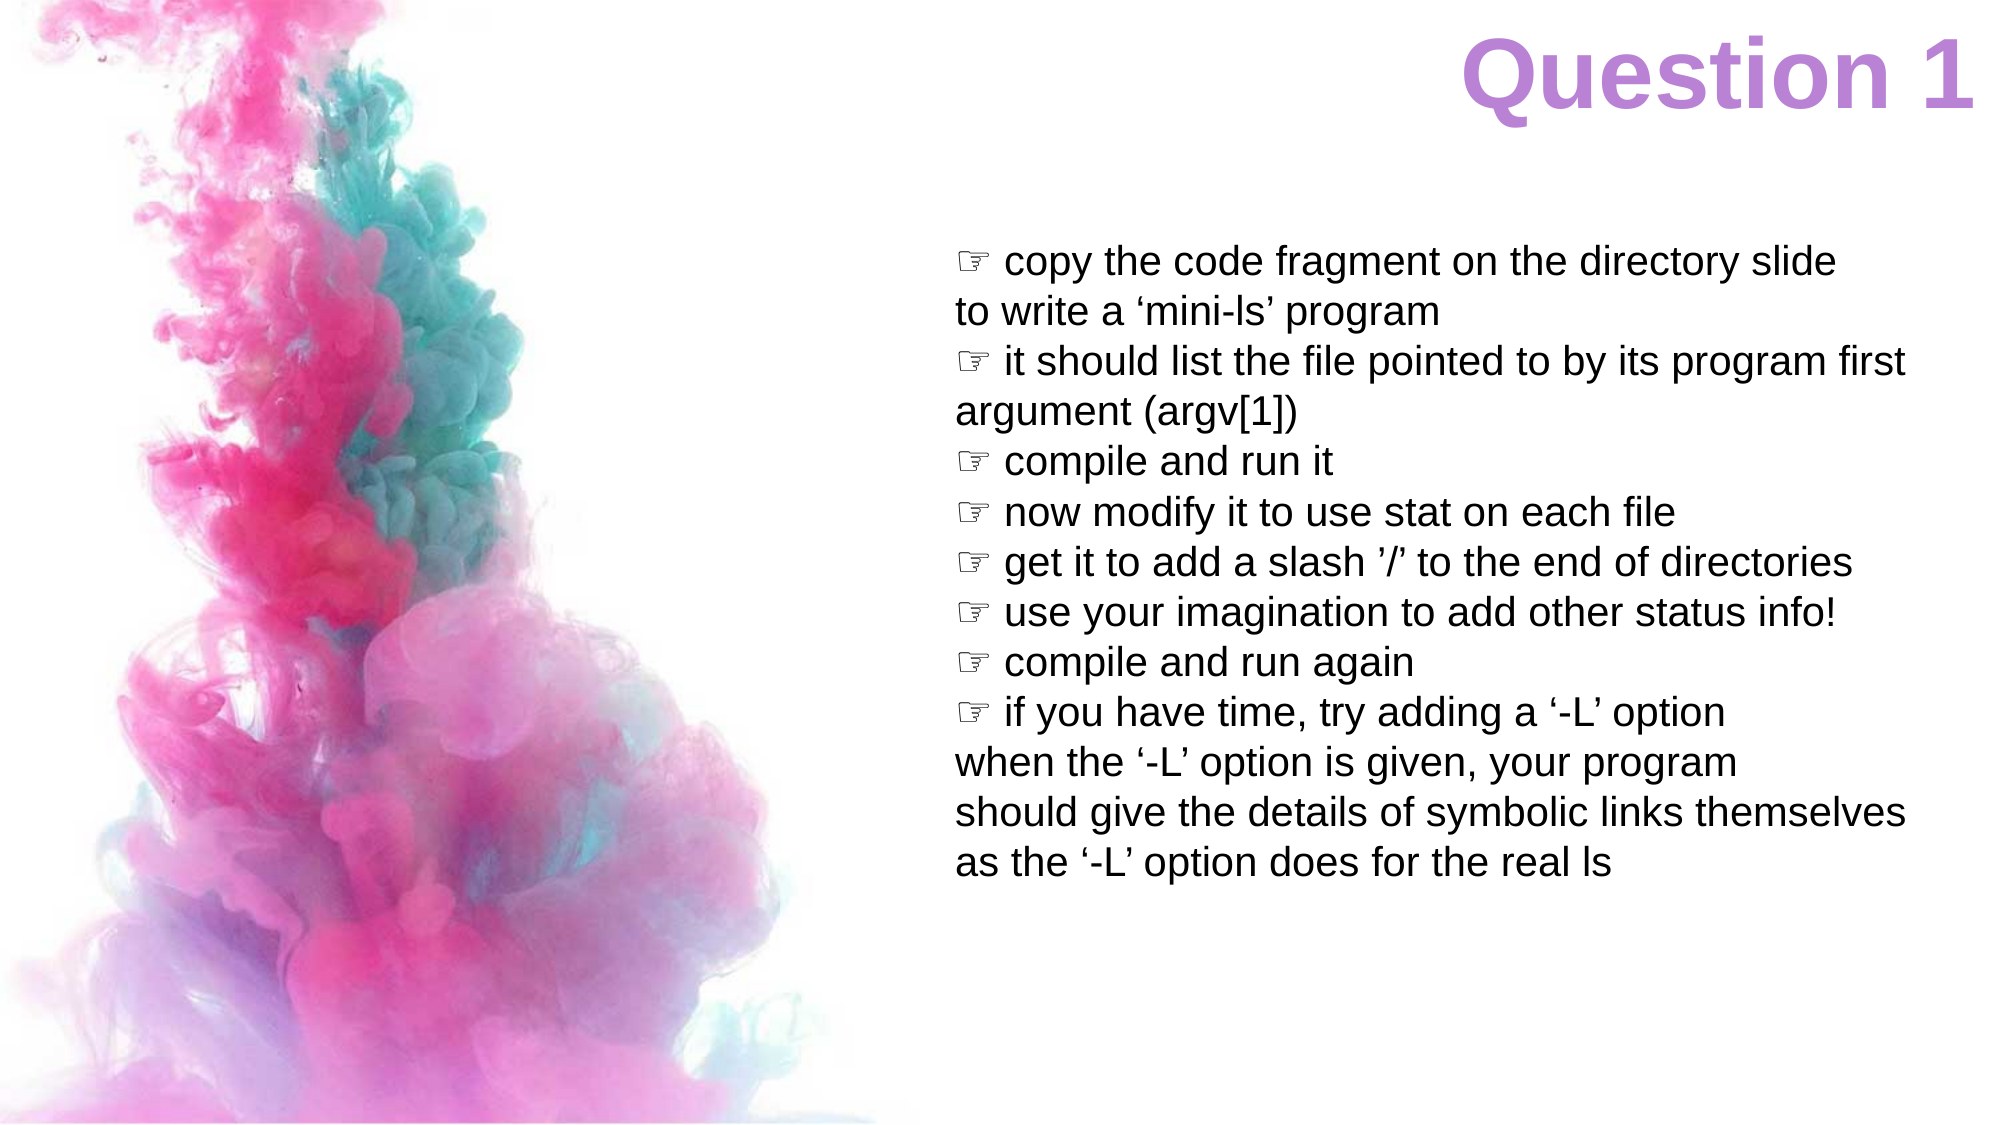

Question 1
☞ copy the code fragment on the directory slide
to write a ‘mini-ls’ program
☞ it should list the file pointed to by its program first
argument (argv[1])
☞ compile and run it
☞ now modify it to use stat on each file
☞ get it to add a slash ’/’ to the end of directories
☞ use your imagination to add other status info!
☞ compile and run again
☞ if you have time, try adding a ‘-L’ option
when the ‘-L’ option is given, your program
should give the details of symbolic links themselves
as the ‘-L’ option does for the real ls